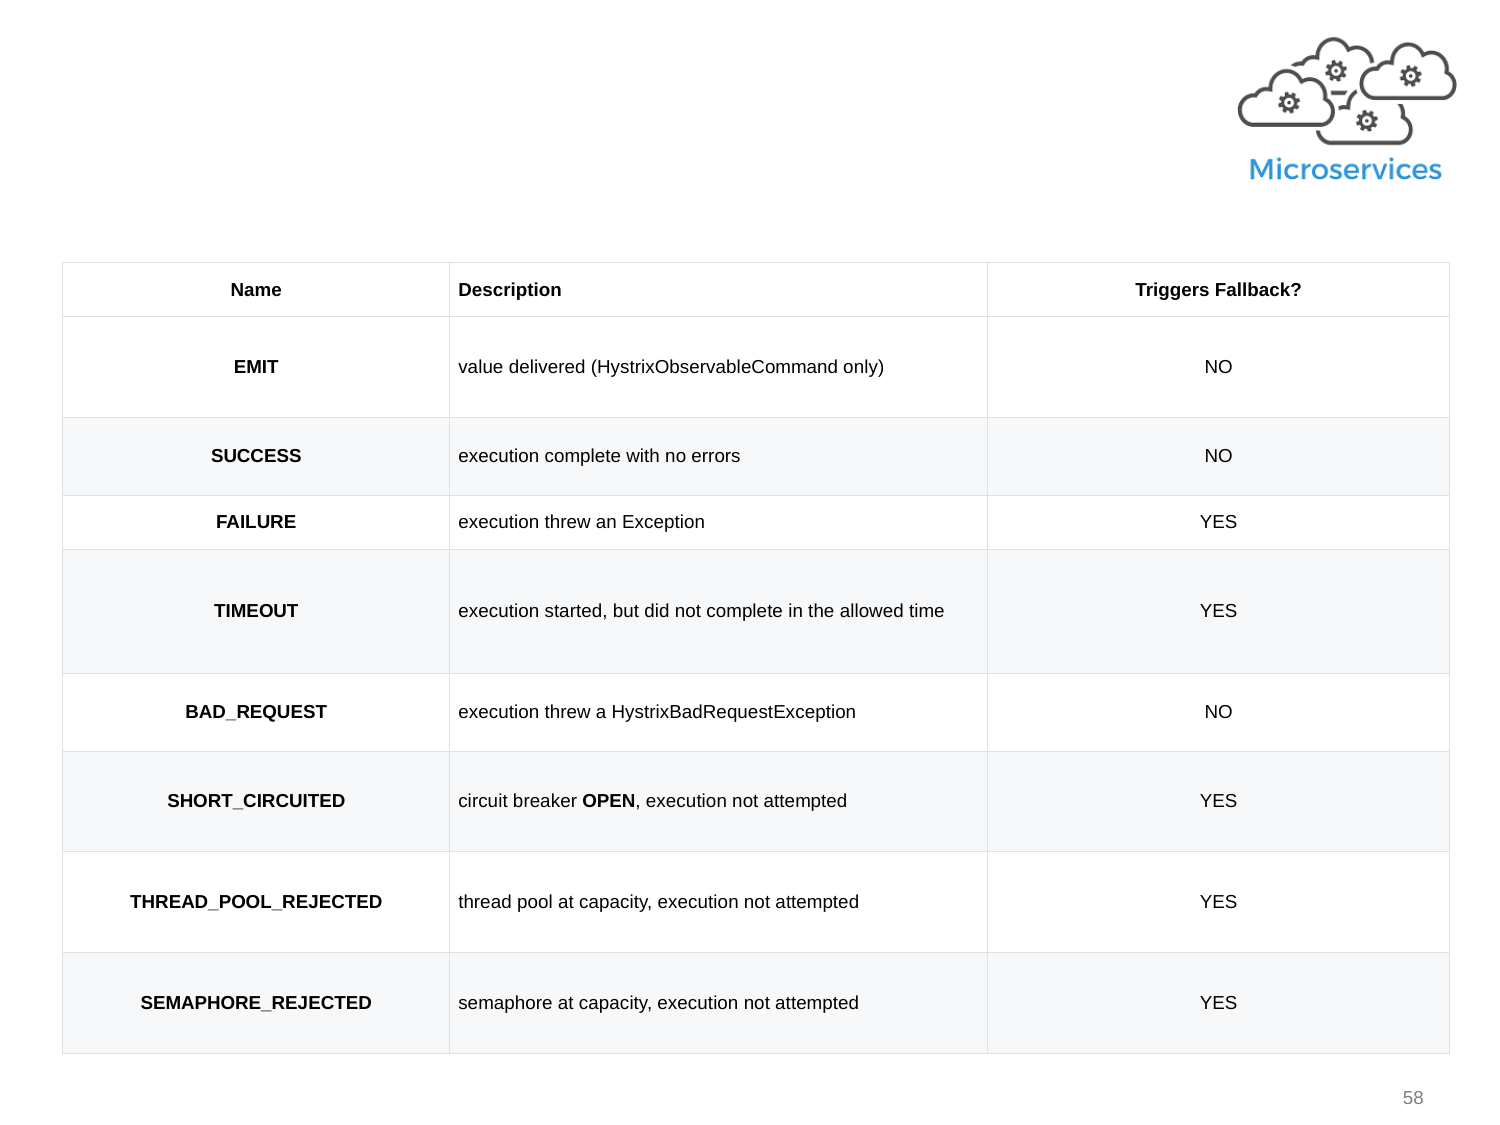

| Name | Description | Triggers Fallback? |
| --- | --- | --- |
| EMIT | value delivered (HystrixObservableCommand only) | NO |
| SUCCESS | execution complete with no errors | NO |
| FAILURE | execution threw an Exception | YES |
| TIMEOUT | execution started, but did not complete in the allowed time | YES |
| BAD\_REQUEST | execution threw a HystrixBadRequestException | NO |
| SHORT\_CIRCUITED | circuit breaker OPEN, execution not attempted | YES |
| THREAD\_POOL\_REJECTED | thread pool at capacity, execution not attempted | YES |
| SEMAPHORE\_REJECTED | semaphore at capacity, execution not attempted | YES |